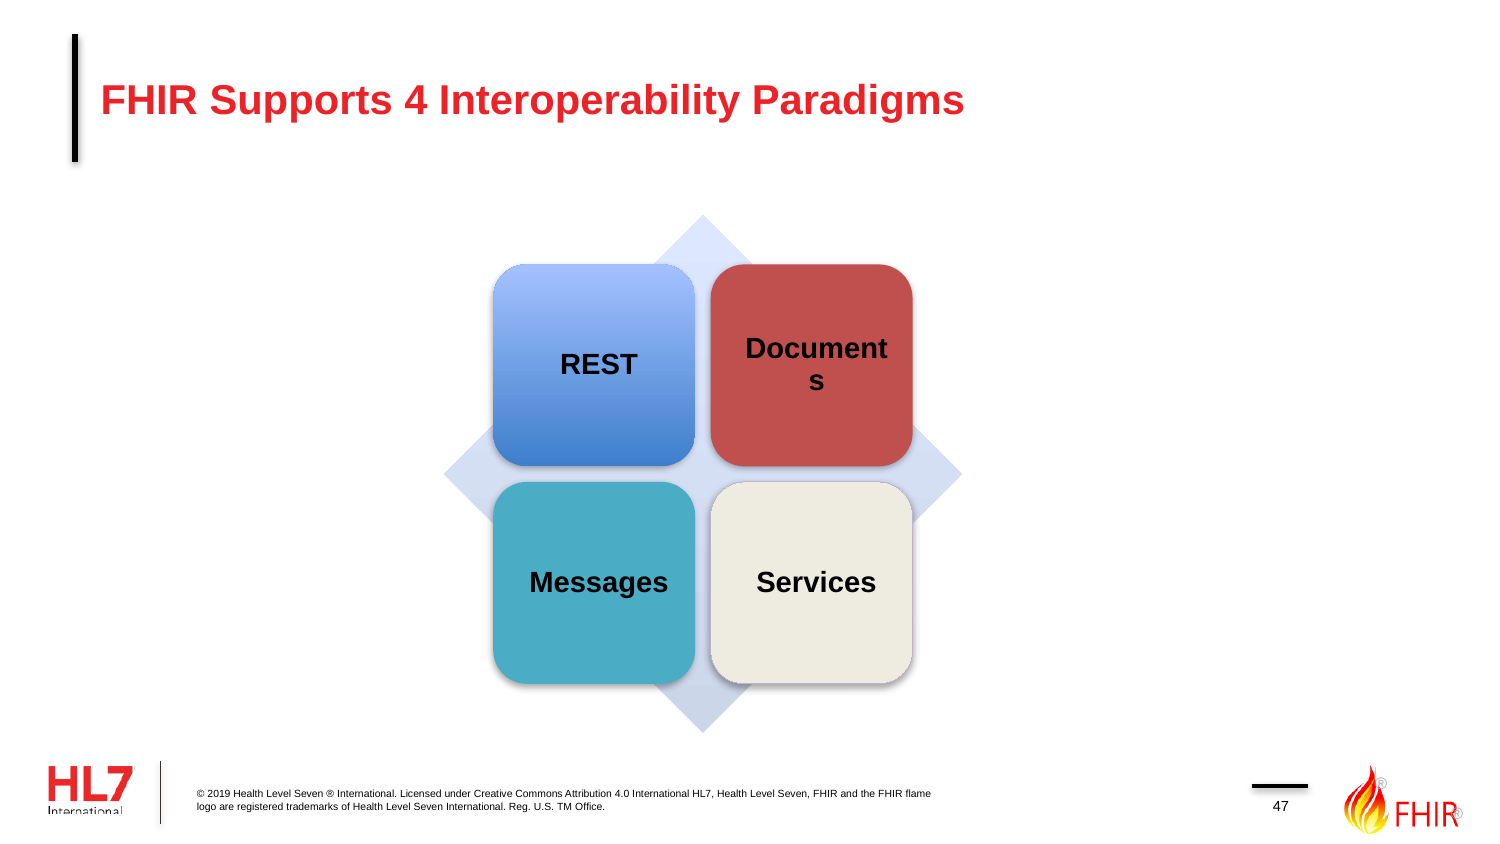

# FHIR Supports 4 Interoperability Paradigms
REST
Documents
Messages
Services
47
© 2019 Health Level Seven ® International. Licensed under Creative Commons Attribution 4.0 International HL7, Health Level Seven, FHIR and the FHIR flame logo are registered trademarks of Health Level Seven International. Reg. U.S. TM Office.